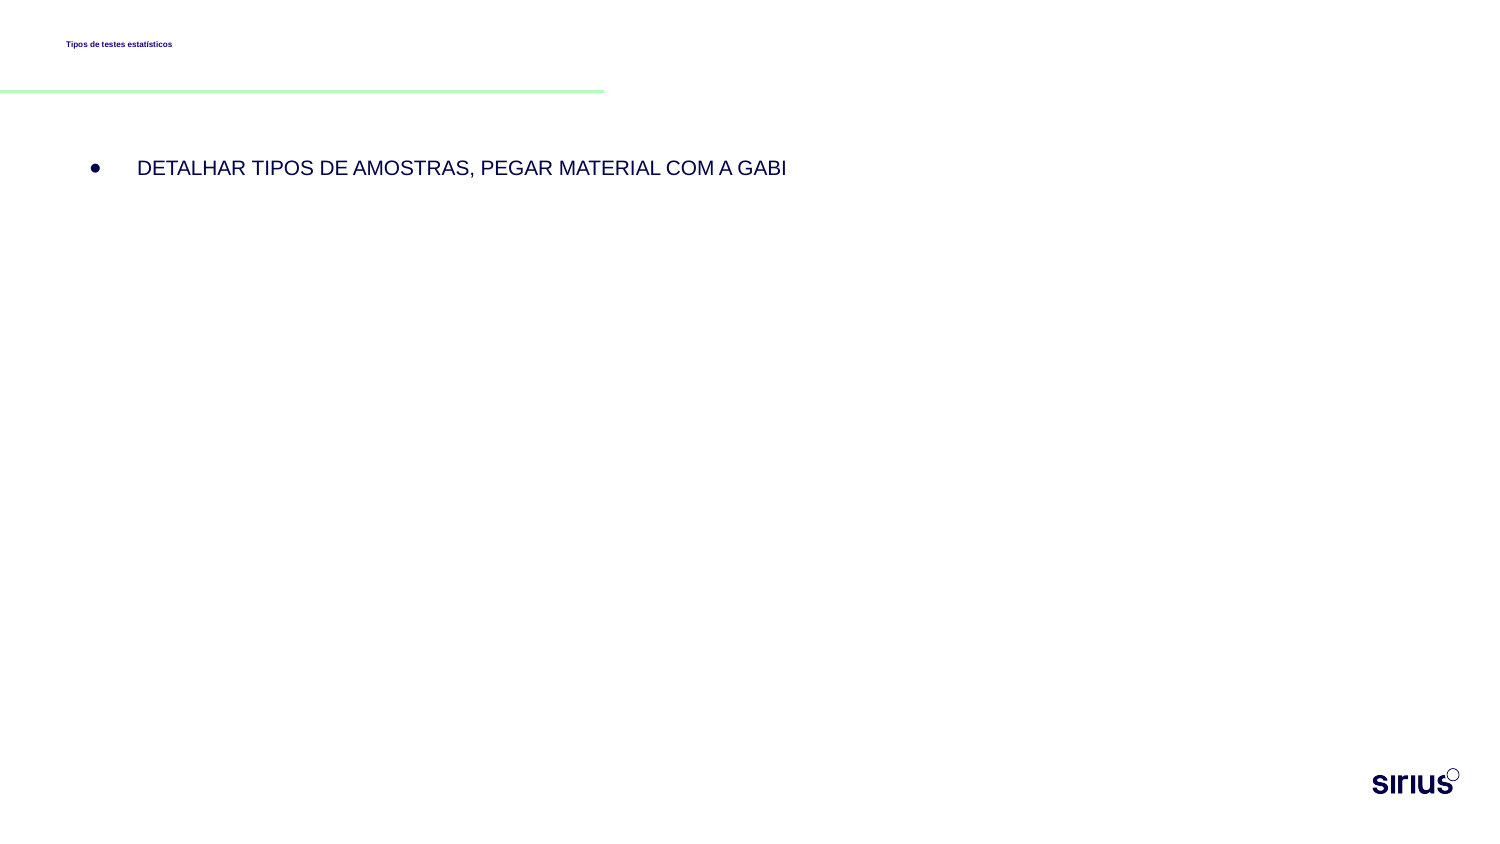

# Tipos de testes estatísticos

DETALHAR TIPOS DE AMOSTRAS, PEGAR MATERIAL COM A GABI